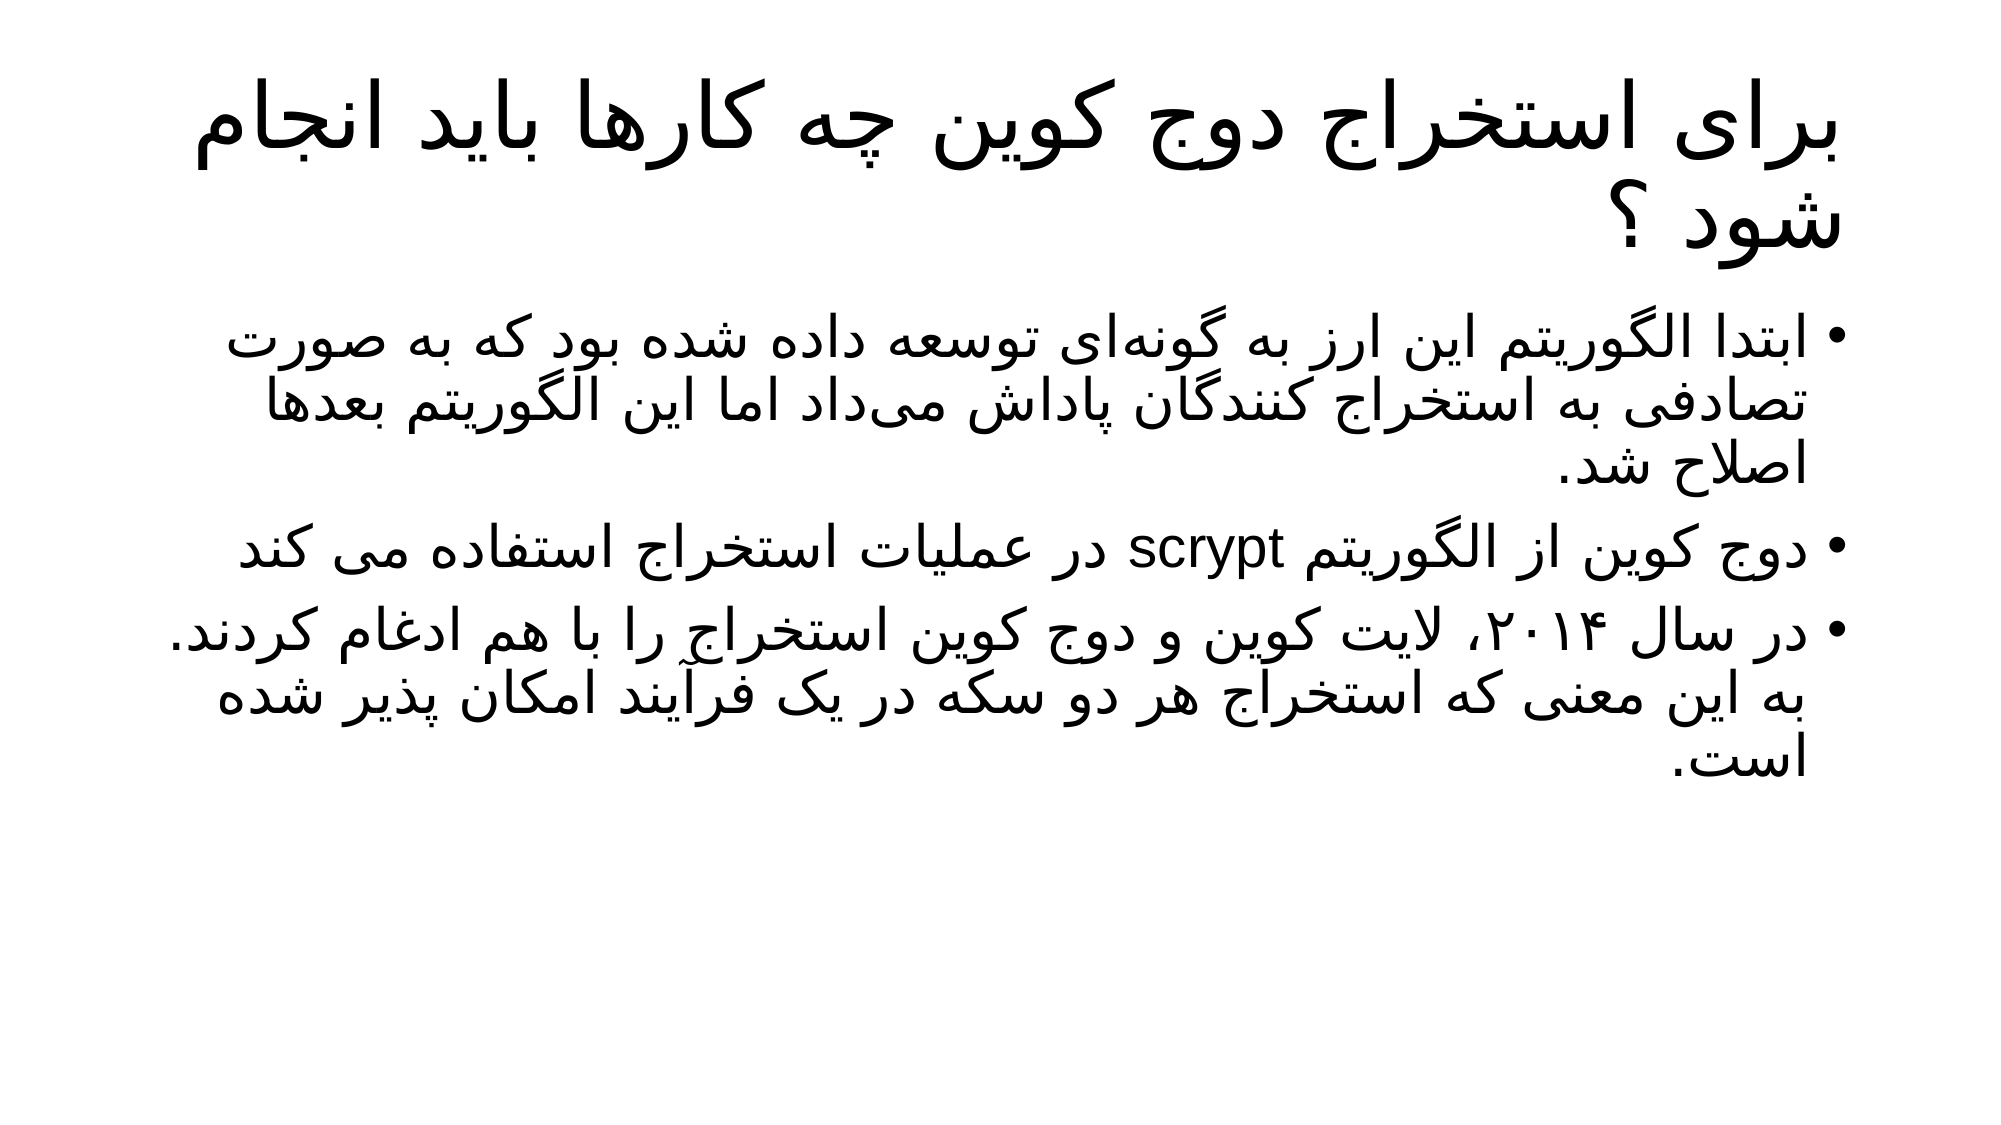

# برای استخراج دوج کوین چه کارها باید انجام شود ؟
ابتدا الگوریتم این ارز به گونه‌ای توسعه داده شده بود که به صورت تصادفی به استخراج کنندگان پاداش می‌داد اما این الگوریتم بعدها اصلاح شد.
دوج کوین از الگوریتم scrypt در عملیات استخراج استفاده می کند
در سال ۲۰۱۴، لایت کوین و دوج کوین استخراج را با هم ادغام کردند. به این معنی که استخراج هر دو سکه در یک فرآیند امکان پذیر شده است.